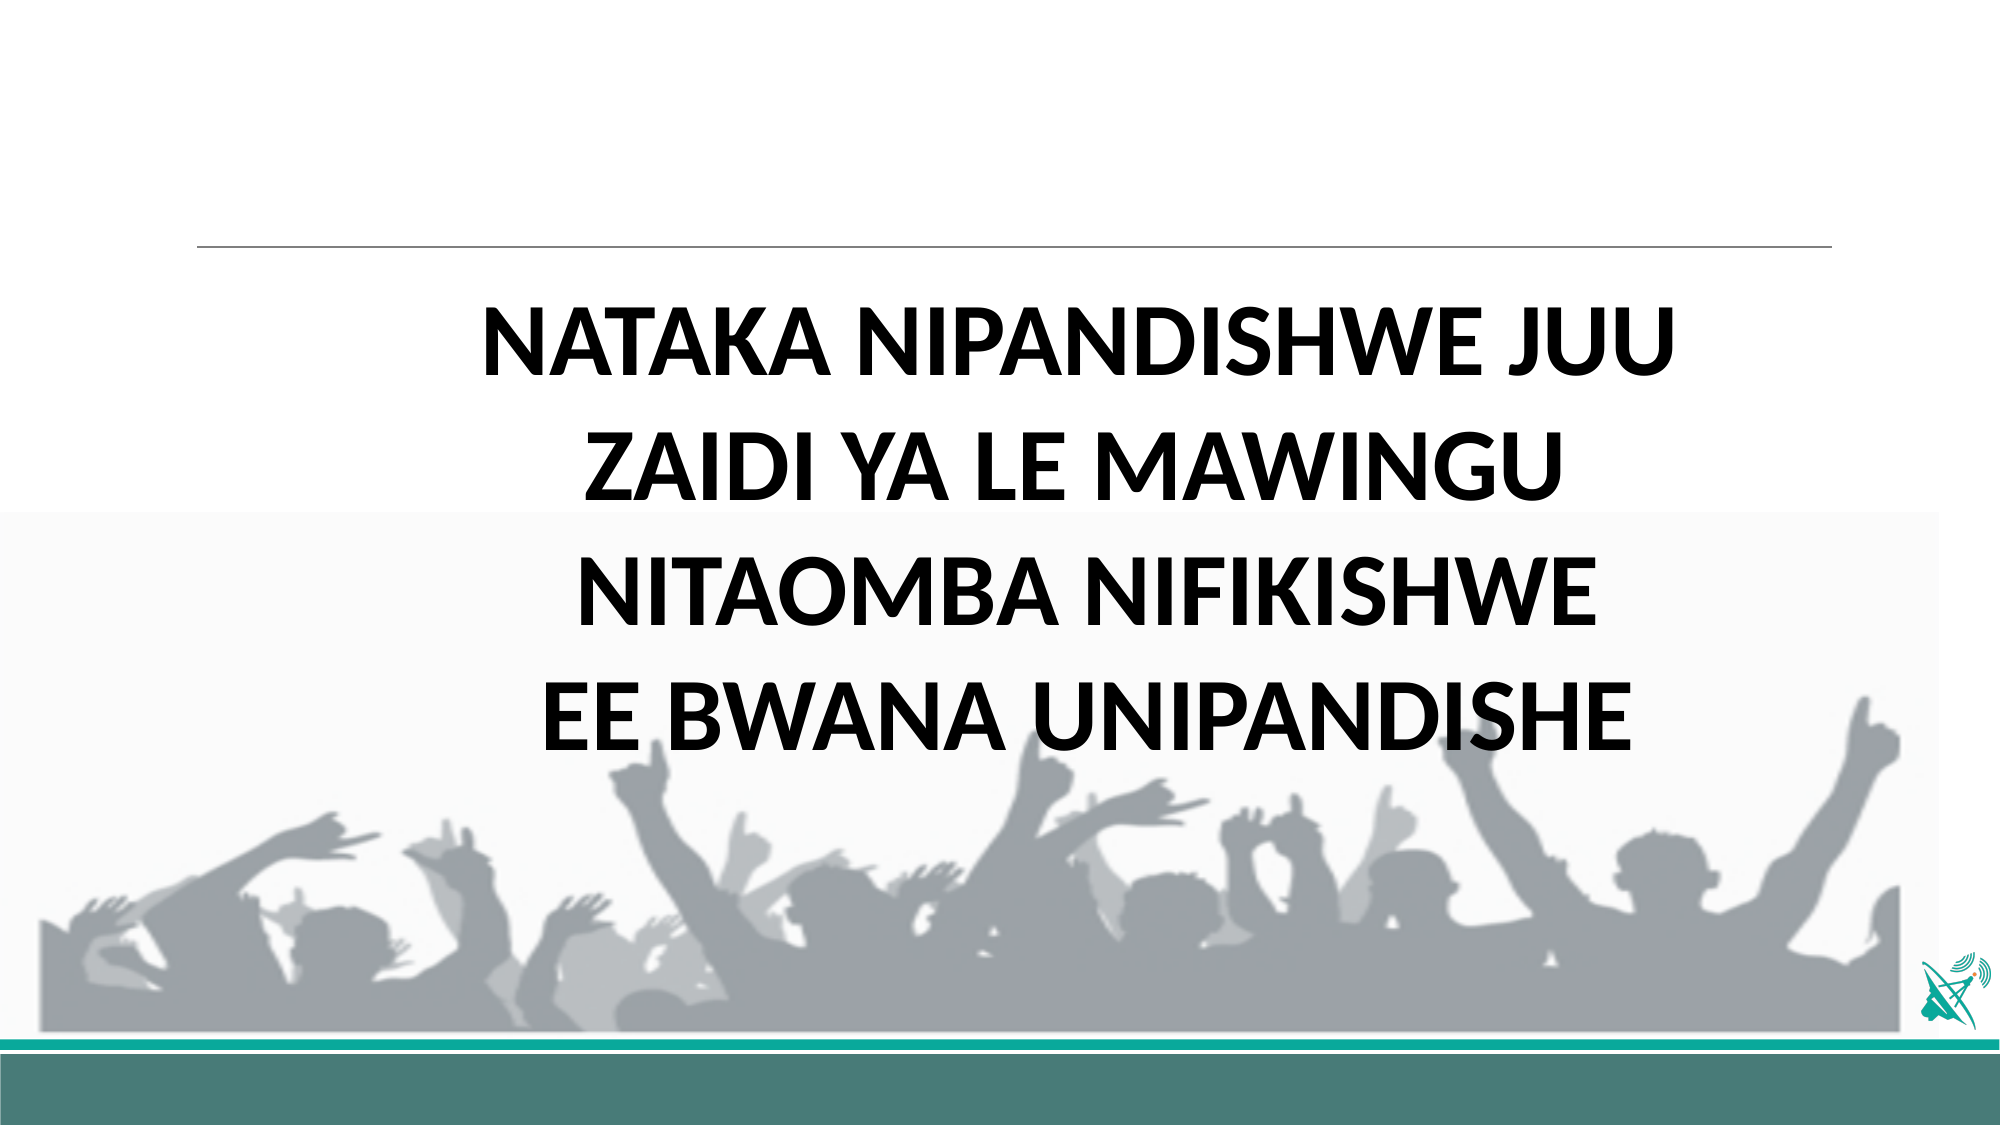

NATAKA NIPANDISHWE JUU 
ZAIDI YA LE MAWINGU 
NITAOMBA NIFIKISHWE
EE BWANA UNIPANDISHE